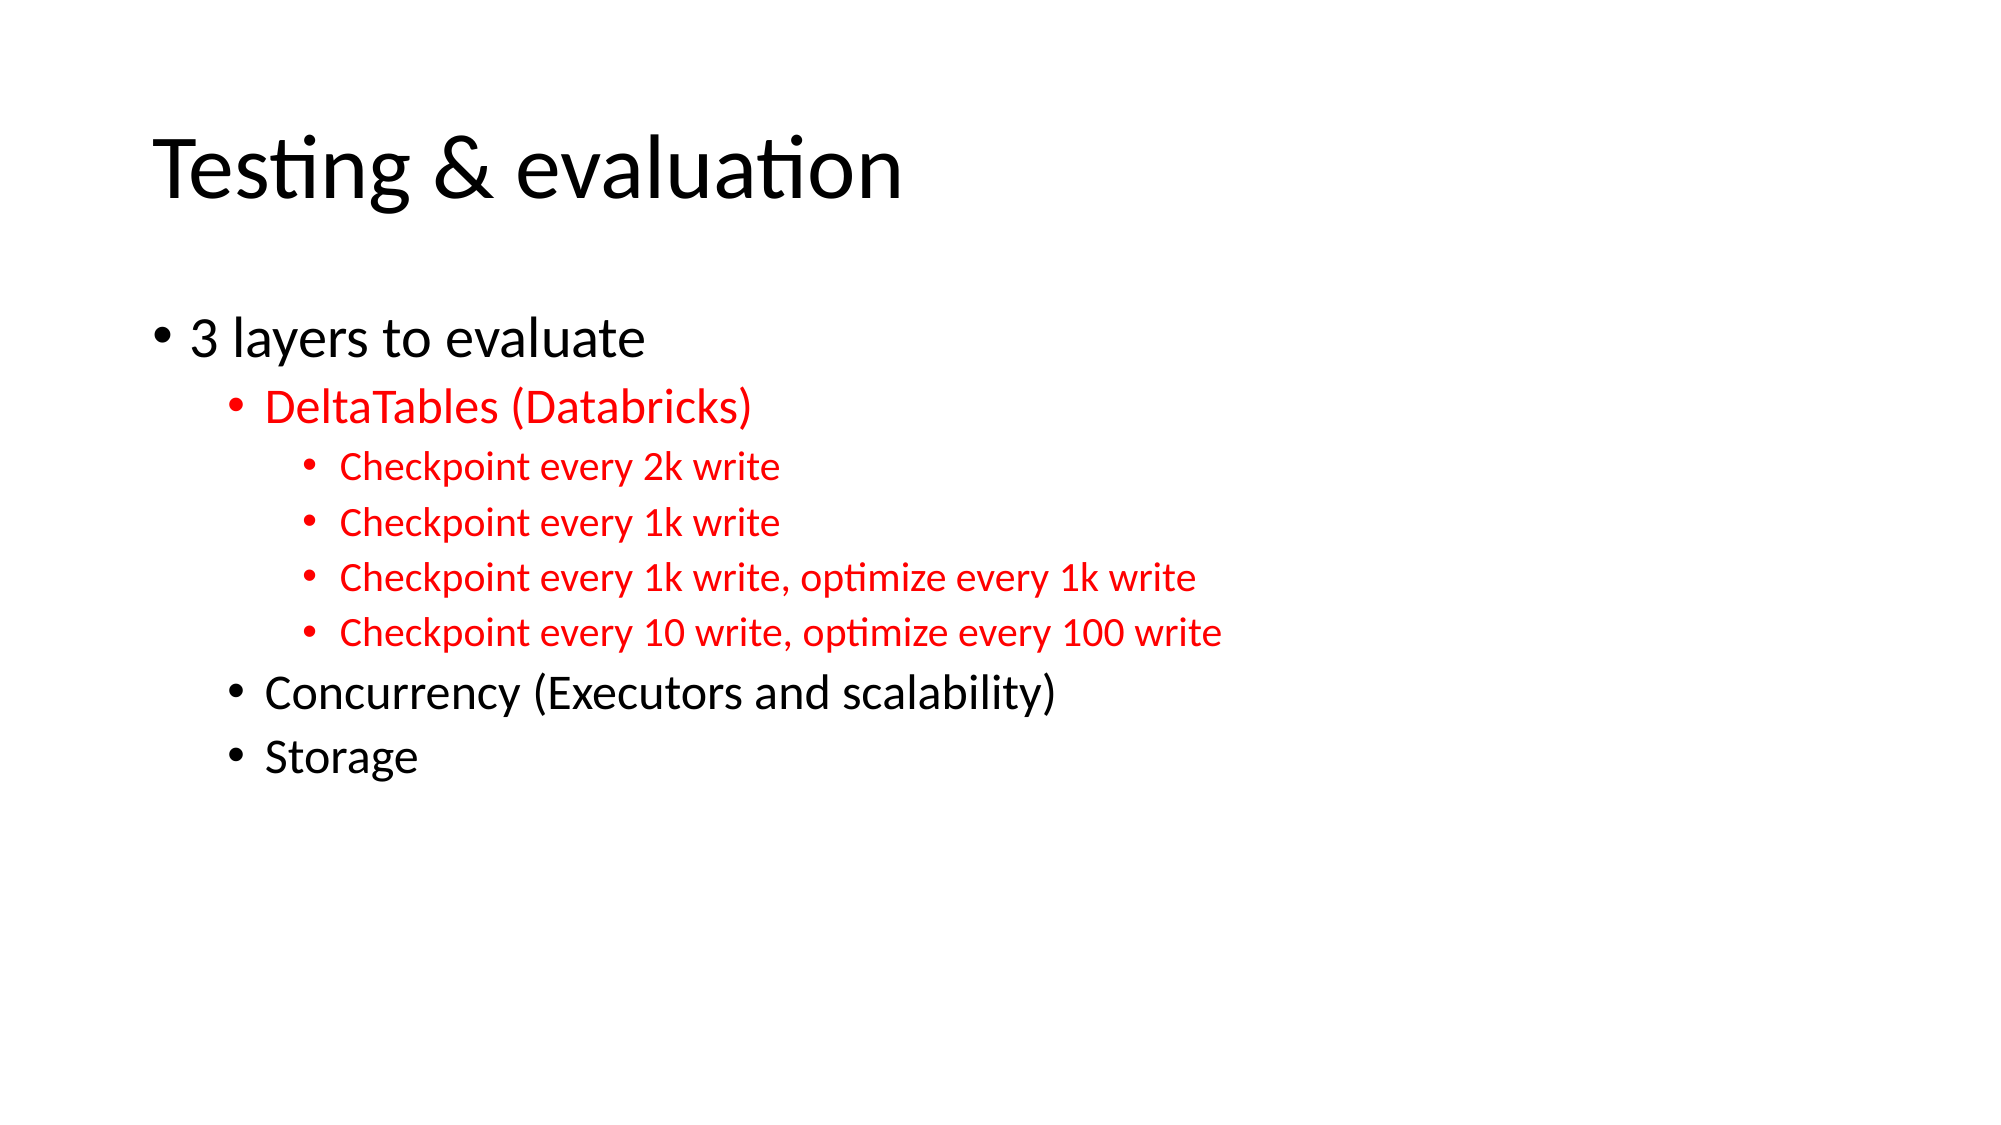

# Testing & evaluation
3 layers to evaluate
DeltaTables (Databricks)
Checkpoint every 2k write
Checkpoint every 1k write
Checkpoint every 1k write, optimize every 1k write
Checkpoint every 10 write, optimize every 100 write
Concurrency (Executors and scalability)
Storage